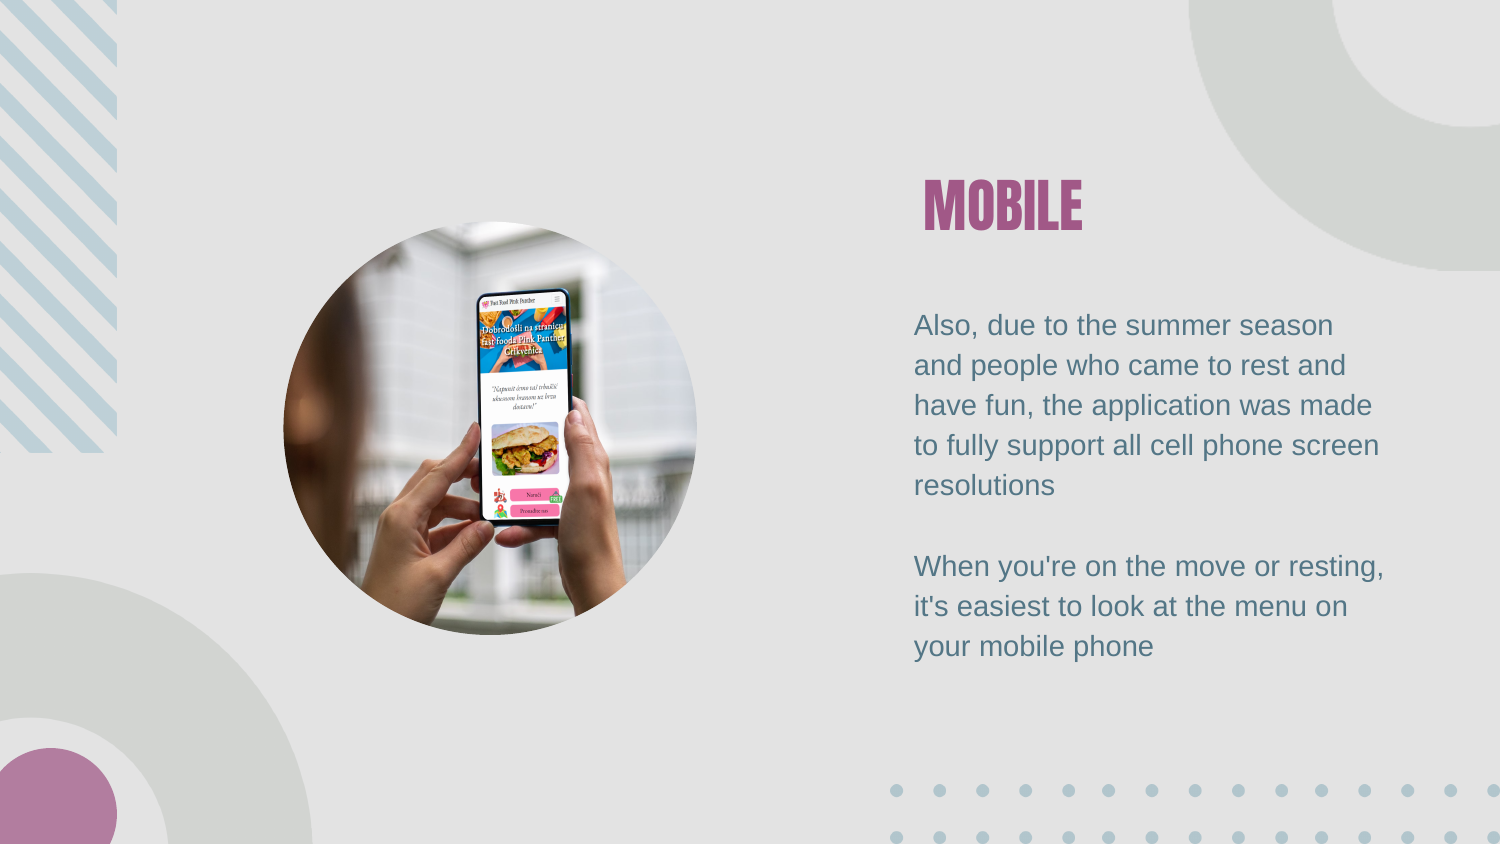

# MOBILE

Also, due to the summer season and people who came to rest and have fun, the application was made to fully support all cell phone screen resolutions

When you're on the move or resting, it's easiest to look at the menu on your mobile phone